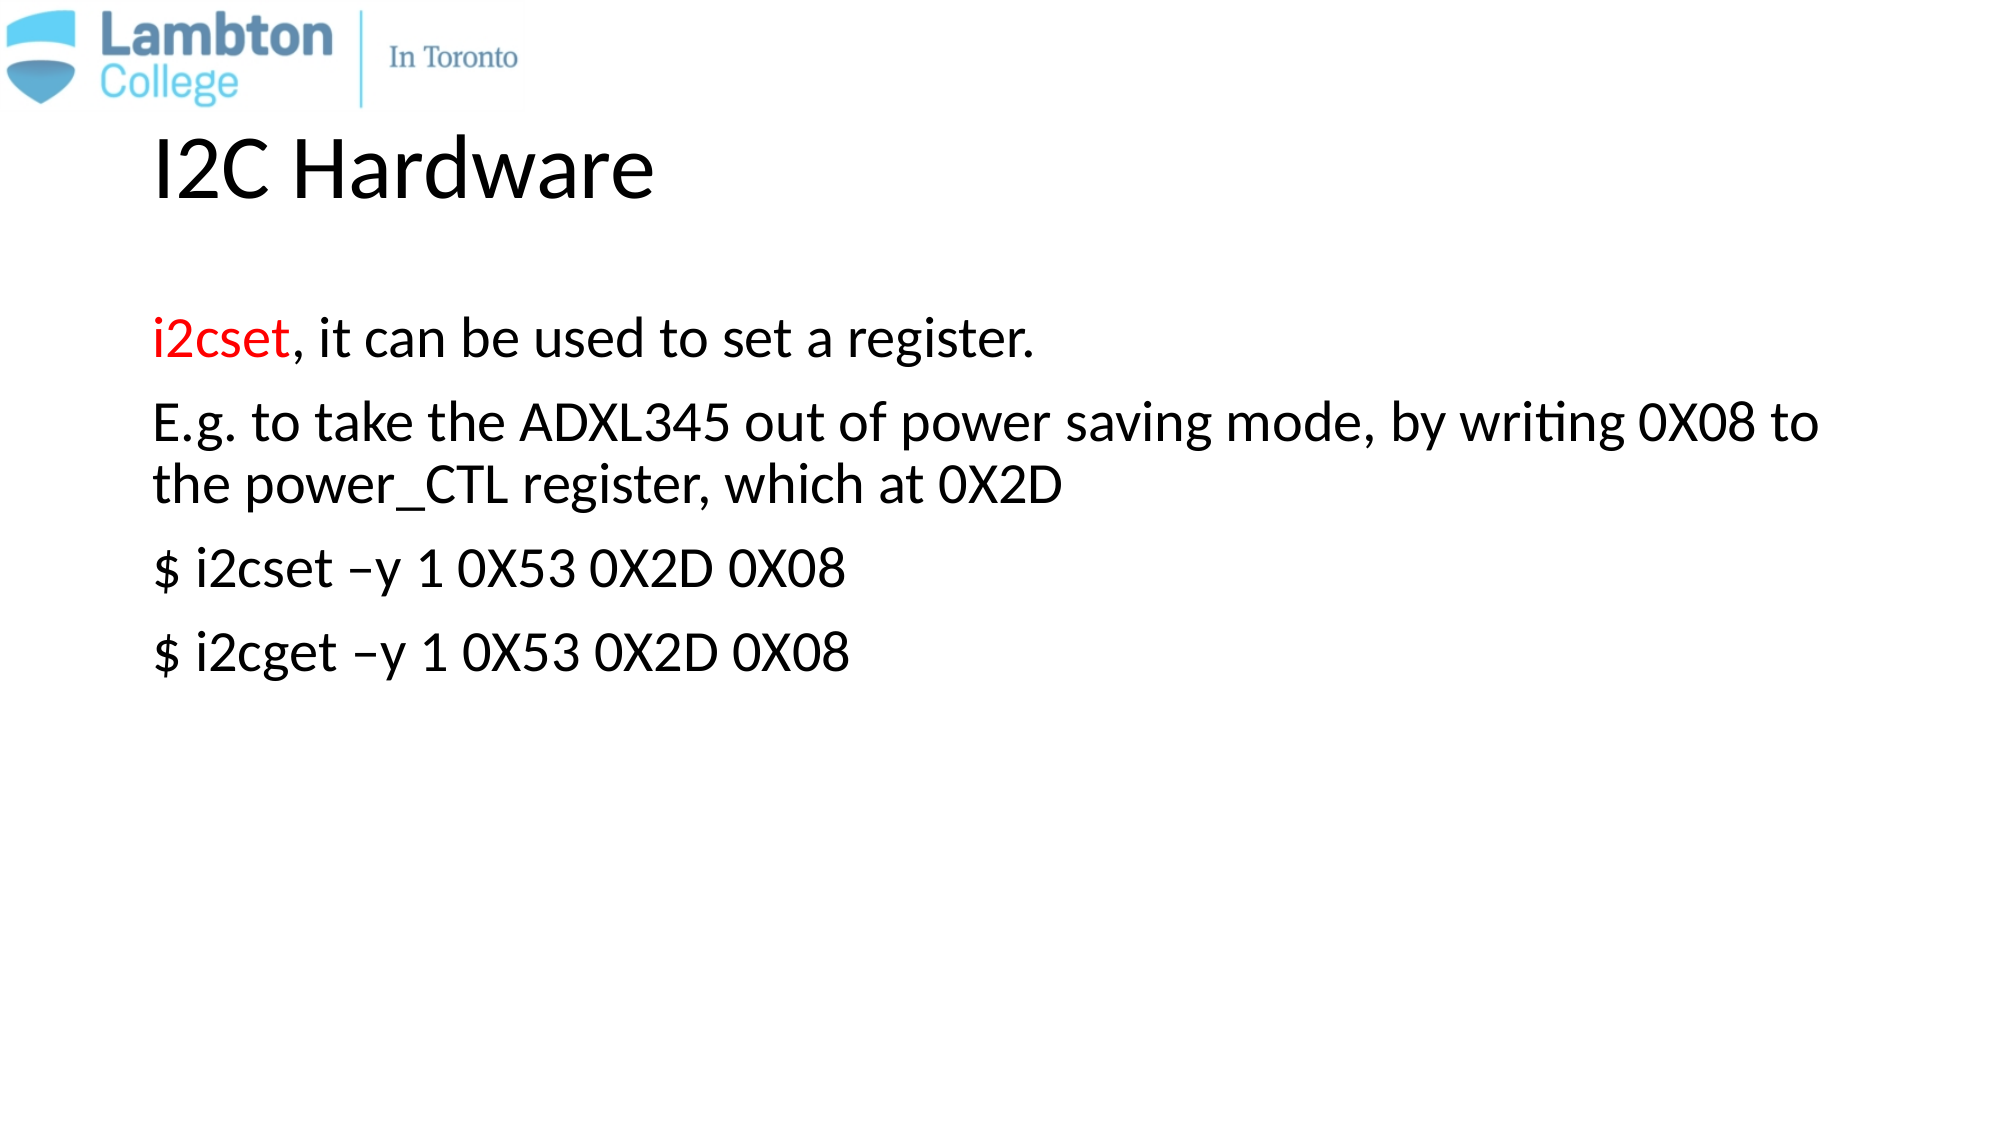

# I2C Hardware
i2cset, it can be used to set a register.
E.g. to take the ADXL345 out of power saving mode, by writing 0X08 to the power_CTL register, which at 0X2D
$ i2cset –y 1 0X53 0X2D 0X08
$ i2cget –y 1 0X53 0X2D 0X08